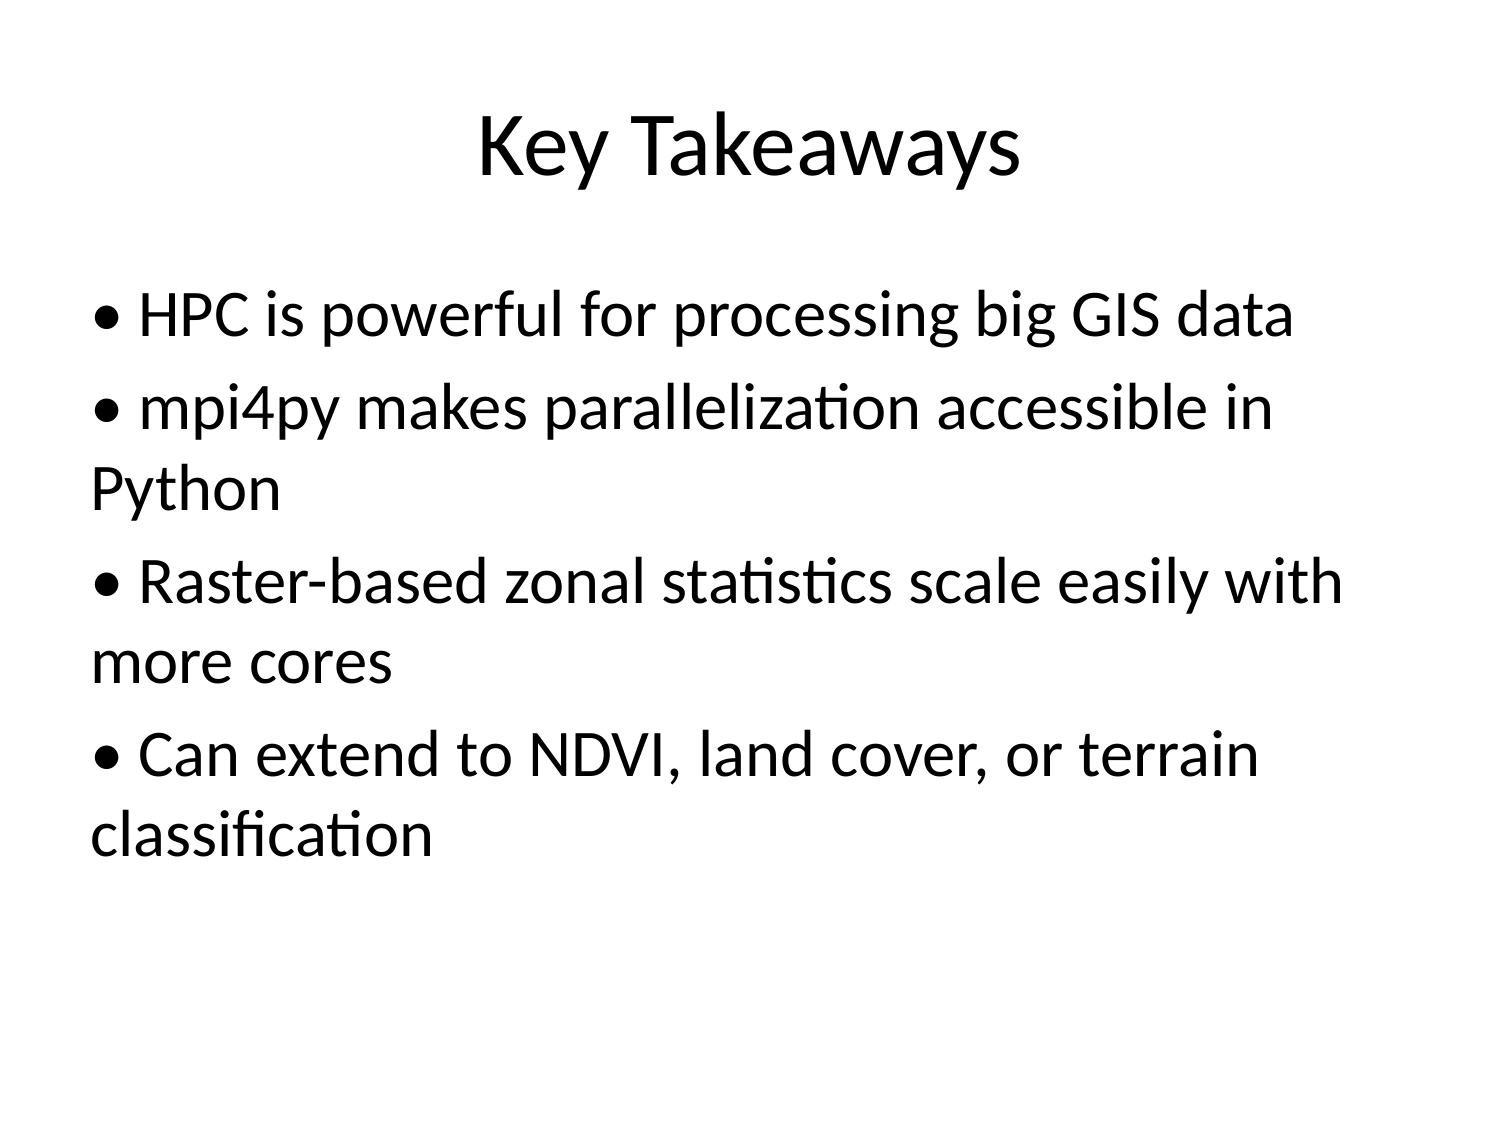

# Key Takeaways
• HPC is powerful for processing big GIS data
• mpi4py makes parallelization accessible in Python
• Raster-based zonal statistics scale easily with more cores
• Can extend to NDVI, land cover, or terrain classification